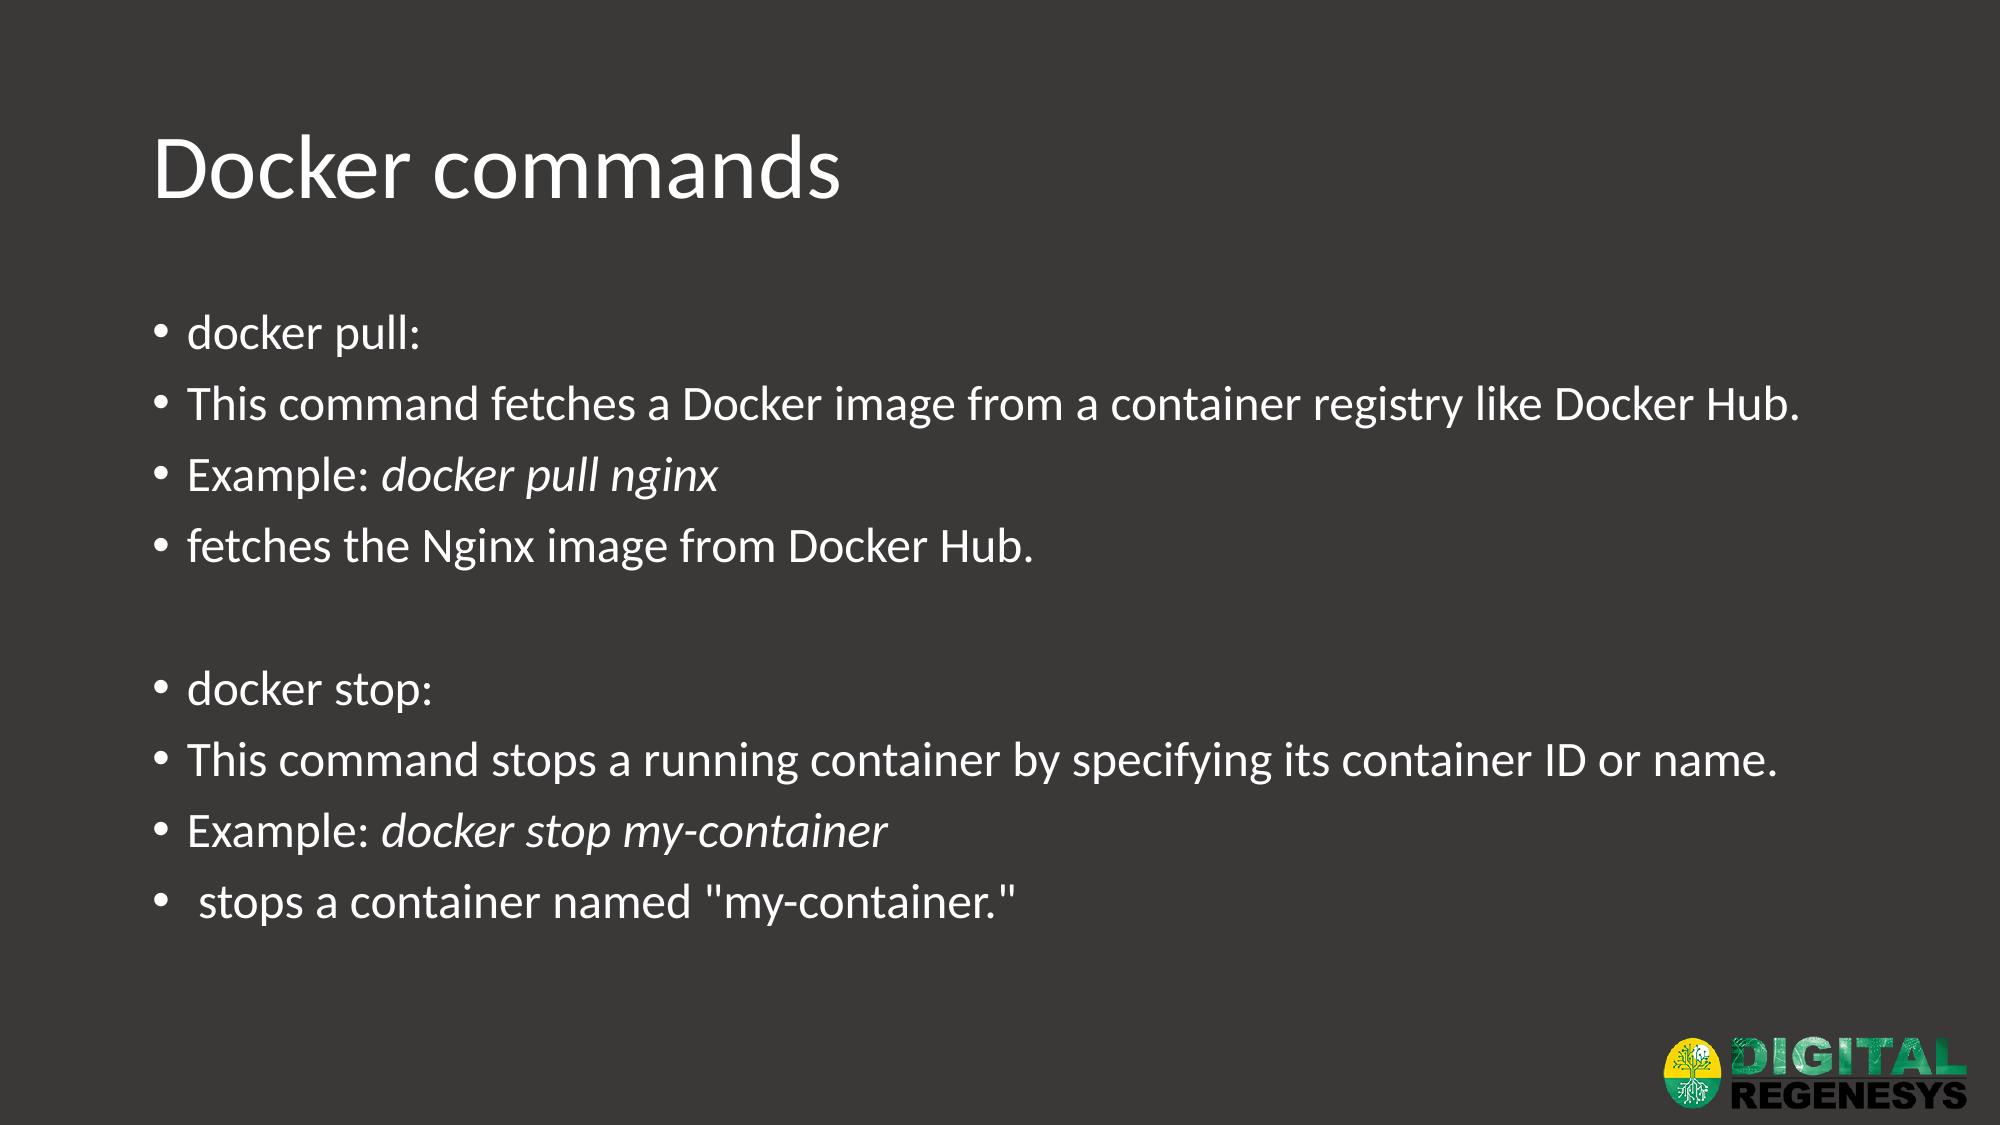

# Docker commands
docker pull:
This command fetches a Docker image from a container registry like Docker Hub.
Example: docker pull nginx
fetches the Nginx image from Docker Hub.

docker stop:
This command stops a running container by specifying its container ID or name.
Example: docker stop my-container
 stops a container named "my-container."